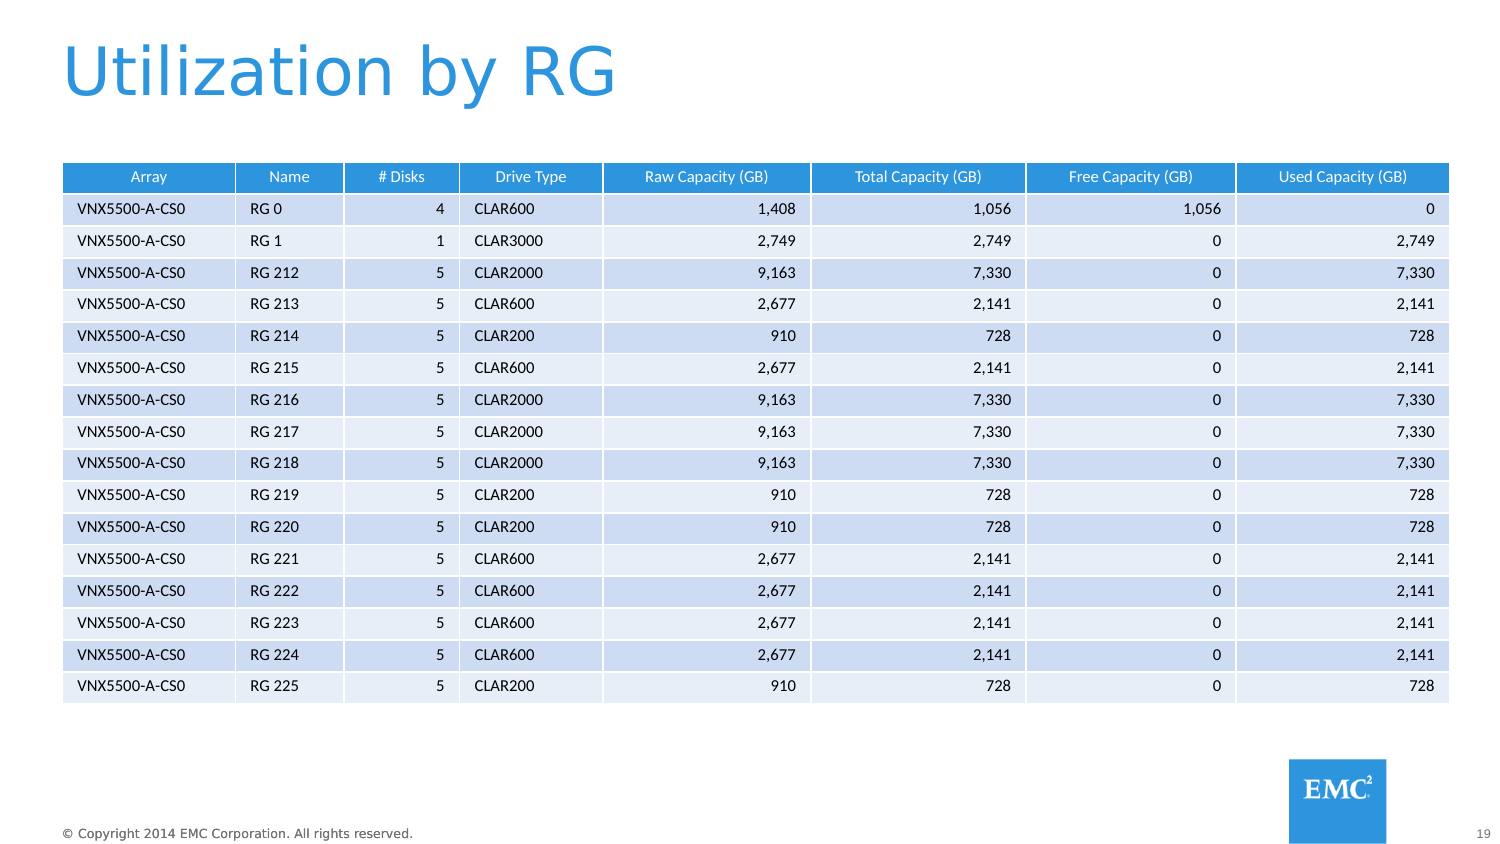

# Utilization by RG
| Array | Name | # Disks | Drive Type | Raw Capacity (GB) | Total Capacity (GB) | Free Capacity (GB) | Used Capacity (GB) |
| --- | --- | --- | --- | --- | --- | --- | --- |
| VNX5500-A-CS0 | RG 0 | 4 | CLAR600 | 1,408 | 1,056 | 1,056 | 0 |
| VNX5500-A-CS0 | RG 1 | 1 | CLAR3000 | 2,749 | 2,749 | 0 | 2,749 |
| VNX5500-A-CS0 | RG 212 | 5 | CLAR2000 | 9,163 | 7,330 | 0 | 7,330 |
| VNX5500-A-CS0 | RG 213 | 5 | CLAR600 | 2,677 | 2,141 | 0 | 2,141 |
| VNX5500-A-CS0 | RG 214 | 5 | CLAR200 | 910 | 728 | 0 | 728 |
| VNX5500-A-CS0 | RG 215 | 5 | CLAR600 | 2,677 | 2,141 | 0 | 2,141 |
| VNX5500-A-CS0 | RG 216 | 5 | CLAR2000 | 9,163 | 7,330 | 0 | 7,330 |
| VNX5500-A-CS0 | RG 217 | 5 | CLAR2000 | 9,163 | 7,330 | 0 | 7,330 |
| VNX5500-A-CS0 | RG 218 | 5 | CLAR2000 | 9,163 | 7,330 | 0 | 7,330 |
| VNX5500-A-CS0 | RG 219 | 5 | CLAR200 | 910 | 728 | 0 | 728 |
| VNX5500-A-CS0 | RG 220 | 5 | CLAR200 | 910 | 728 | 0 | 728 |
| VNX5500-A-CS0 | RG 221 | 5 | CLAR600 | 2,677 | 2,141 | 0 | 2,141 |
| VNX5500-A-CS0 | RG 222 | 5 | CLAR600 | 2,677 | 2,141 | 0 | 2,141 |
| VNX5500-A-CS0 | RG 223 | 5 | CLAR600 | 2,677 | 2,141 | 0 | 2,141 |
| VNX5500-A-CS0 | RG 224 | 5 | CLAR600 | 2,677 | 2,141 | 0 | 2,141 |
| VNX5500-A-CS0 | RG 225 | 5 | CLAR200 | 910 | 728 | 0 | 728 |